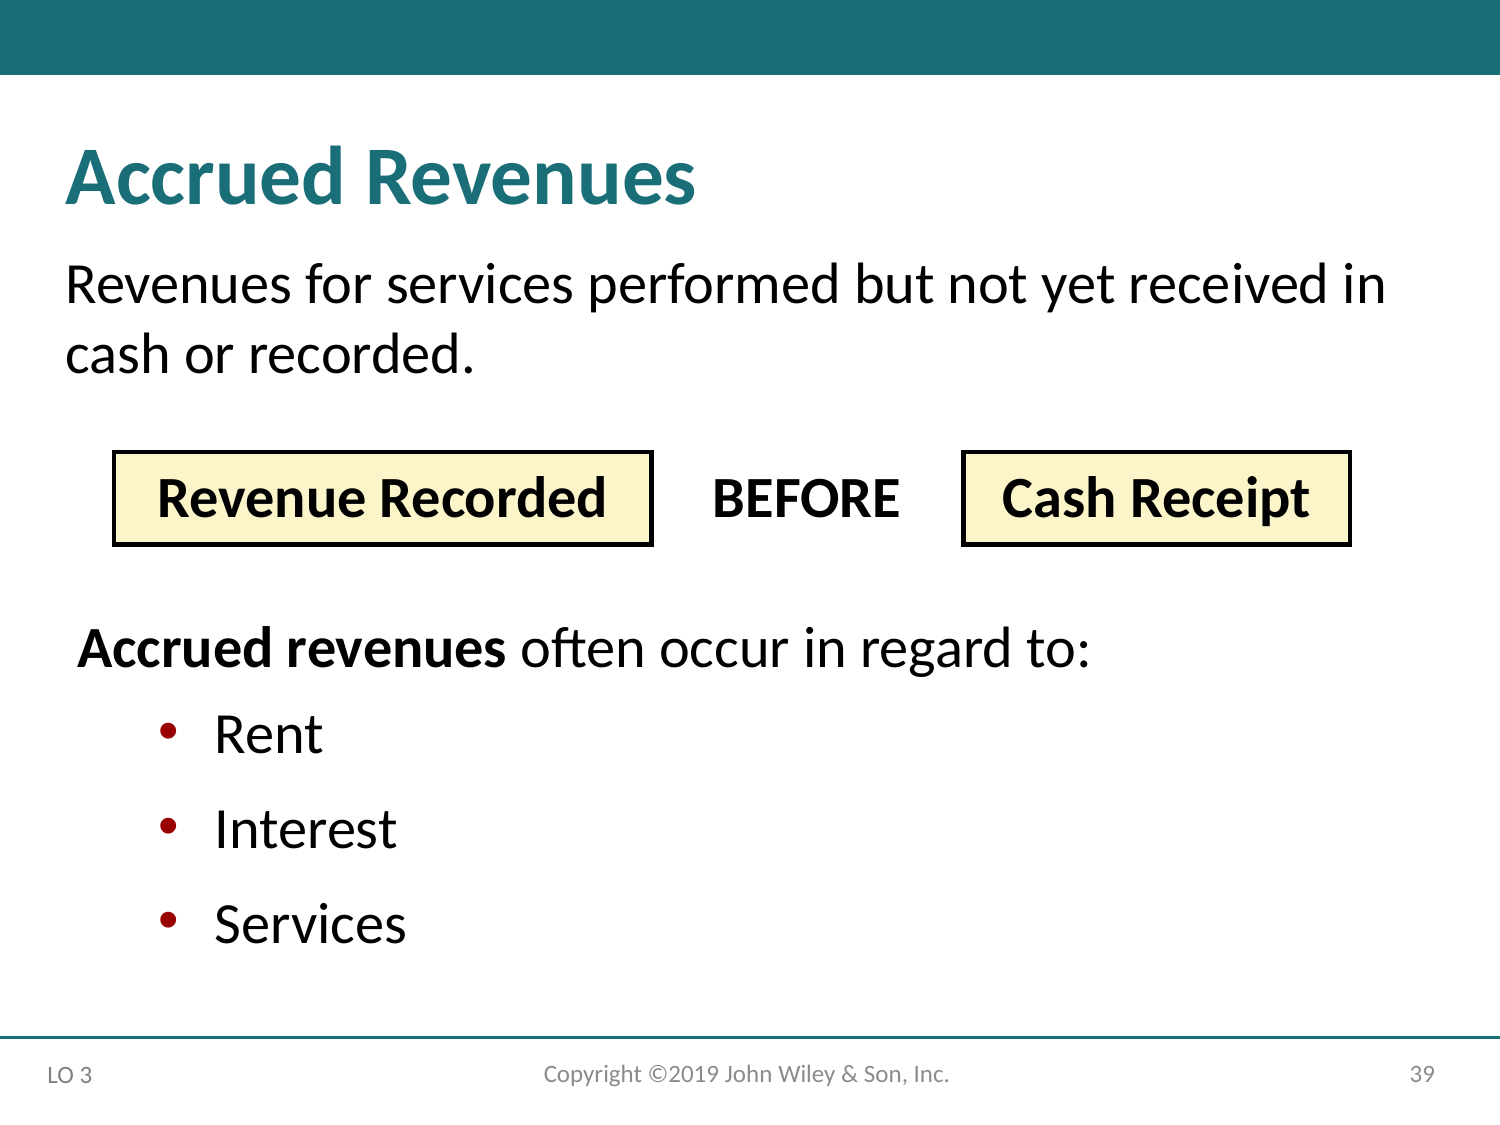

Accrued Revenues
Revenues for services performed but not yet received in cash or recorded.

Revenue Recorded
BEFORE
Cash Receipt
Accrued revenues often occur in regard to:
Rent
Interest
Services
Copyright ©2019 John Wiley & Son, Inc.
39
LO 3